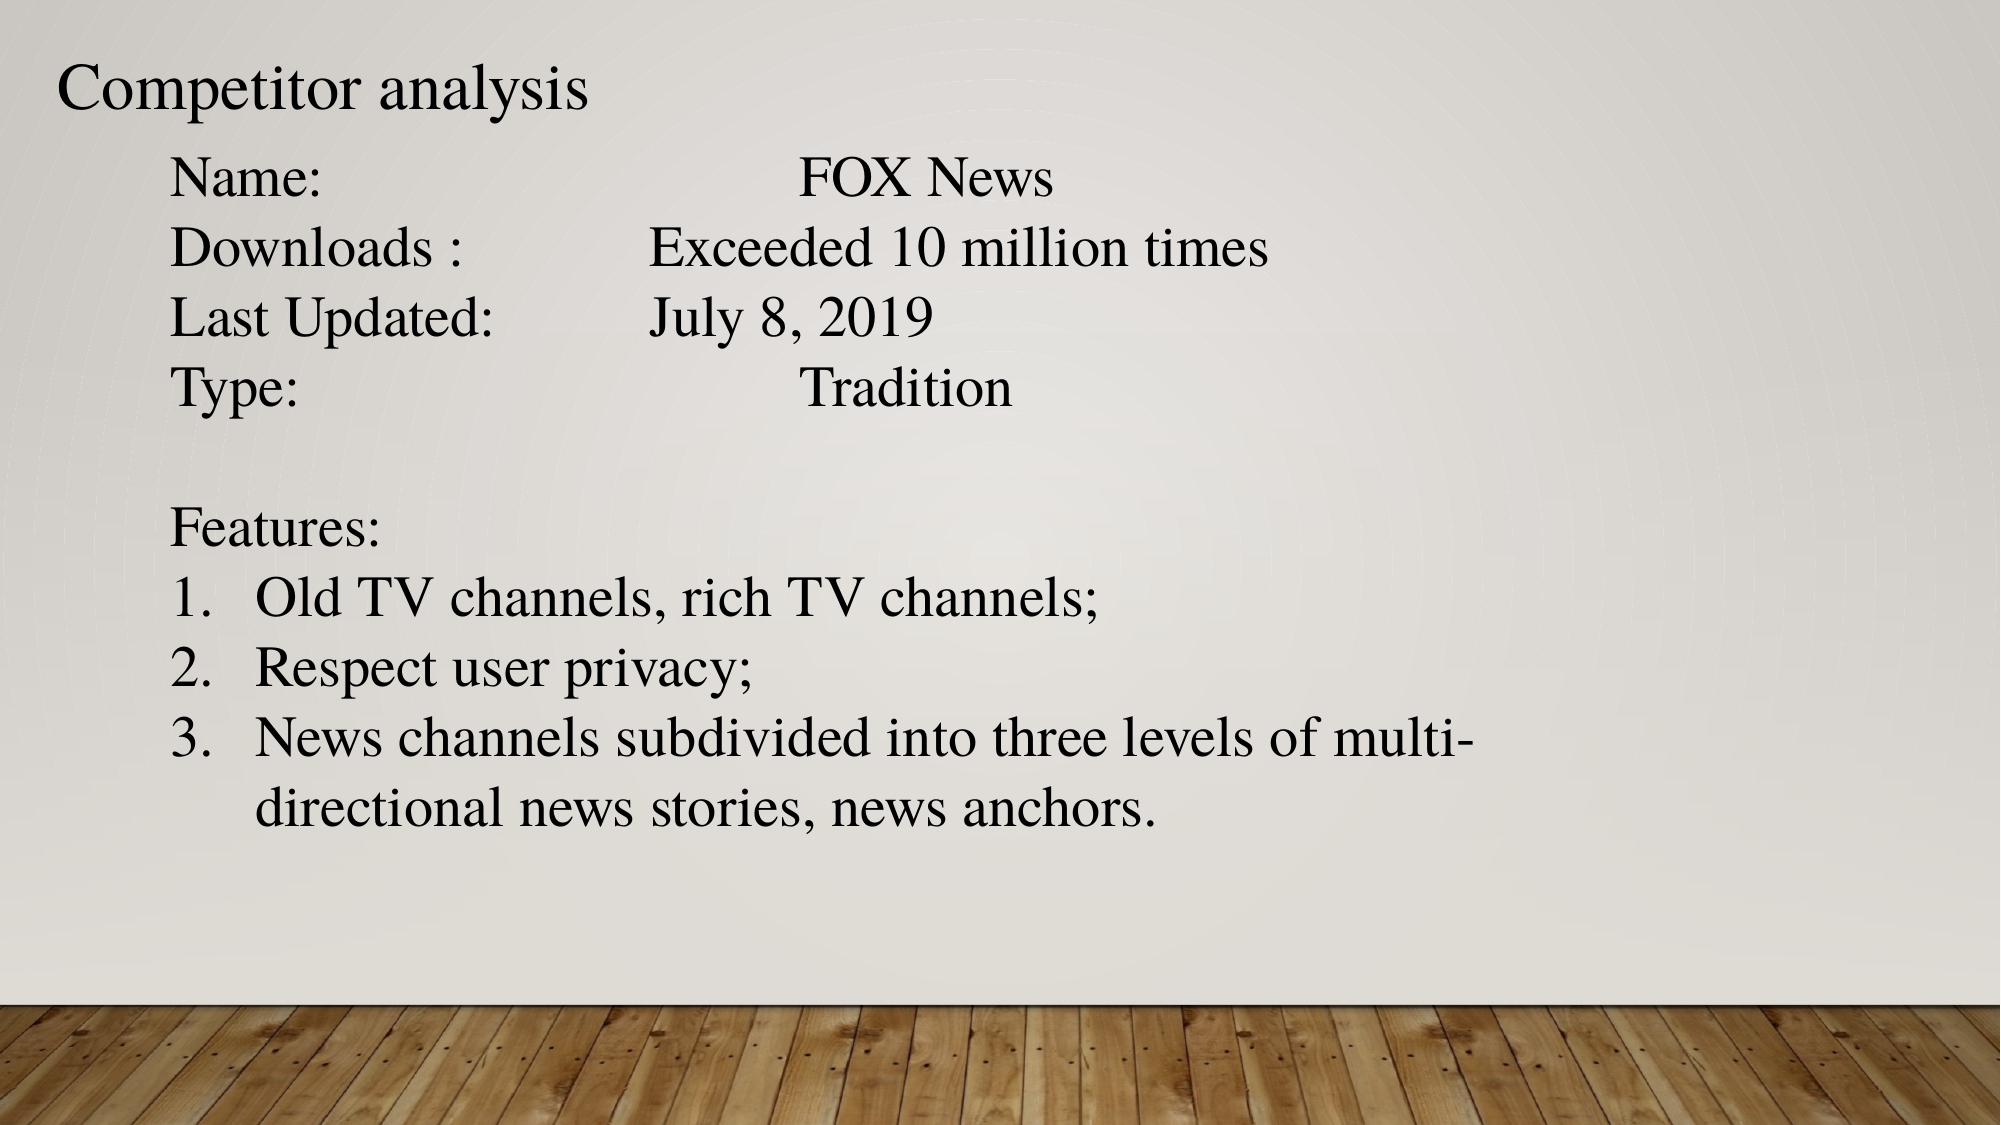

Competitor analysis

Name:	 		  FOX News
Downloads :		  Exceeded 10 million times
Last Updated: 	  July 8, 2019
Type: 				  Tradition

Features:
Old TV channels, rich TV channels;
Respect user privacy;
News channels subdivided into three levels of multi-directional news stories, news anchors.